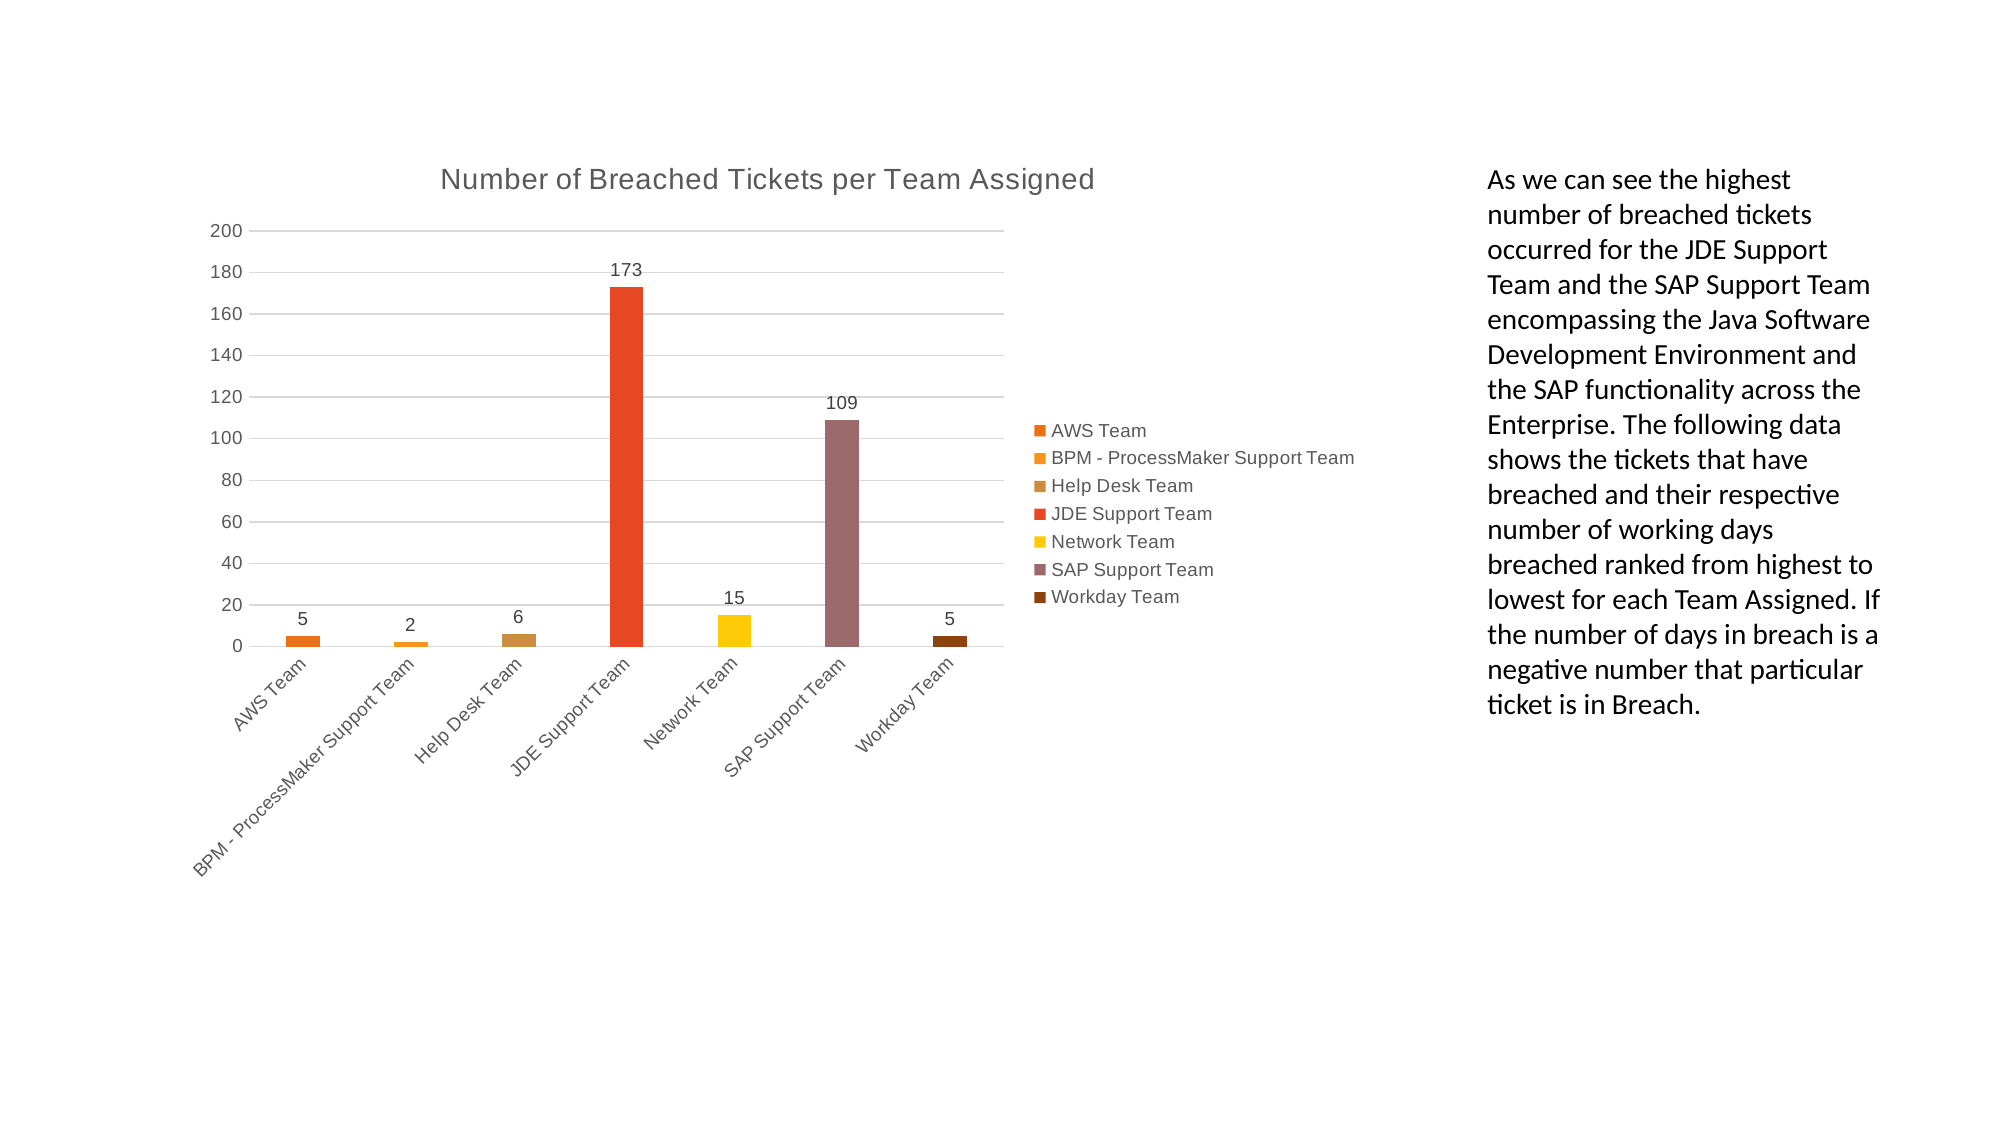

### Chart: Number of Breached Tickets per Team Assigned

| Category | Total |
|---|---|
| AWS Team | 5.0 |
| BPM - ProcessMaker Support Team | 2.0 |
| Help Desk Team | 6.0 |
| JDE Support Team | 173.0 |
| Network Team | 15.0 |
| SAP Support Team | 109.0 |
| Workday Team | 5.0 |
As we can see the highest number of breached tickets occurred for the JDE Support Team and the SAP Support Team encompassing the Java Software Development Environment and the SAP functionality across the Enterprise. The following data shows the tickets that have breached and their respective number of working days breached ranked from highest to lowest for each Team Assigned. If the number of days in breach is a negative number that particular ticket is in Breach.